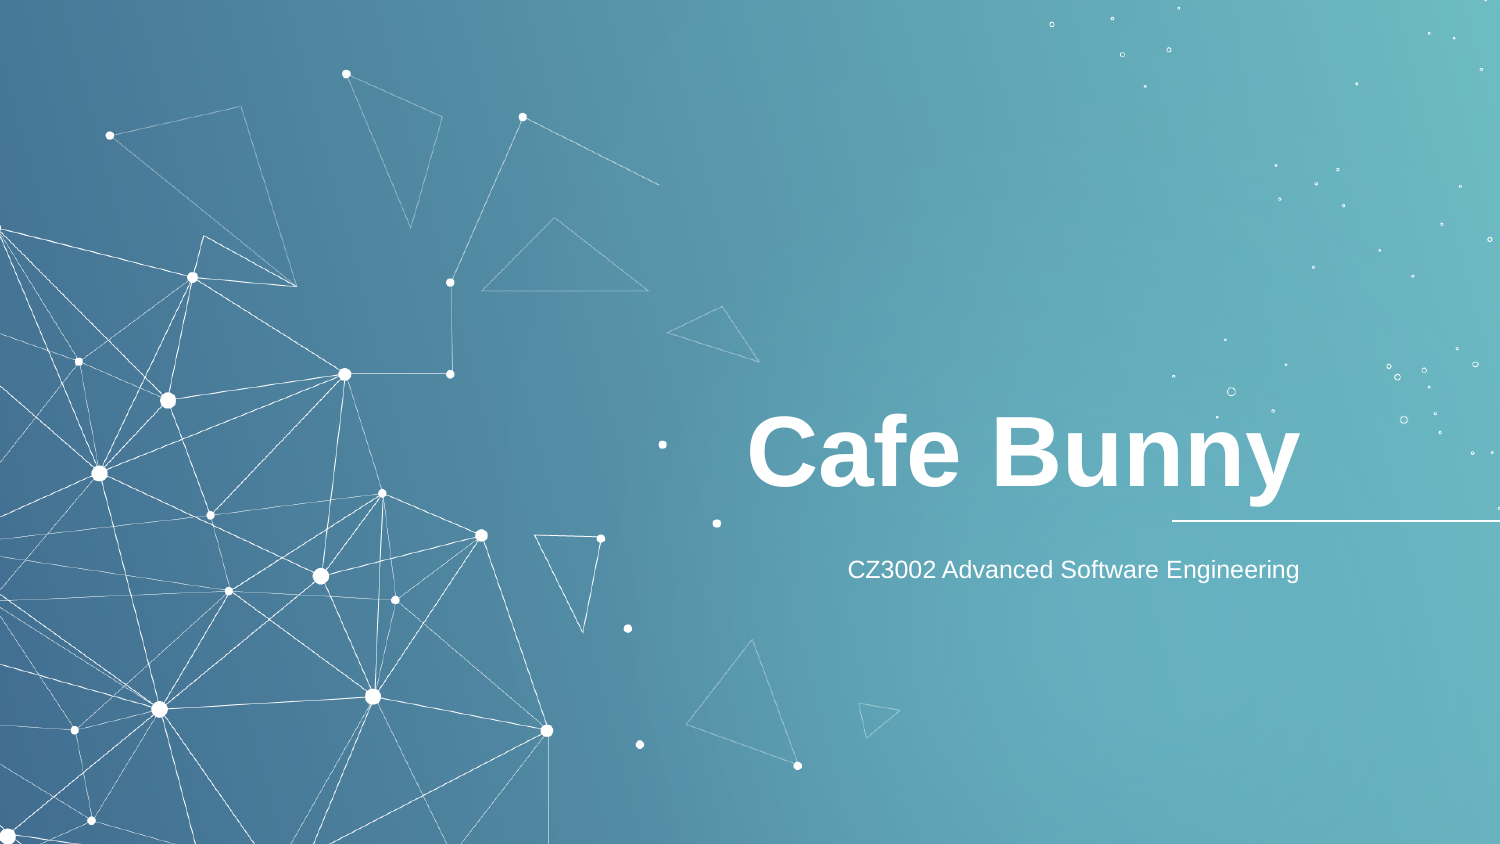

# Cafe Bunny
CZ3002 Advanced Software Engineering